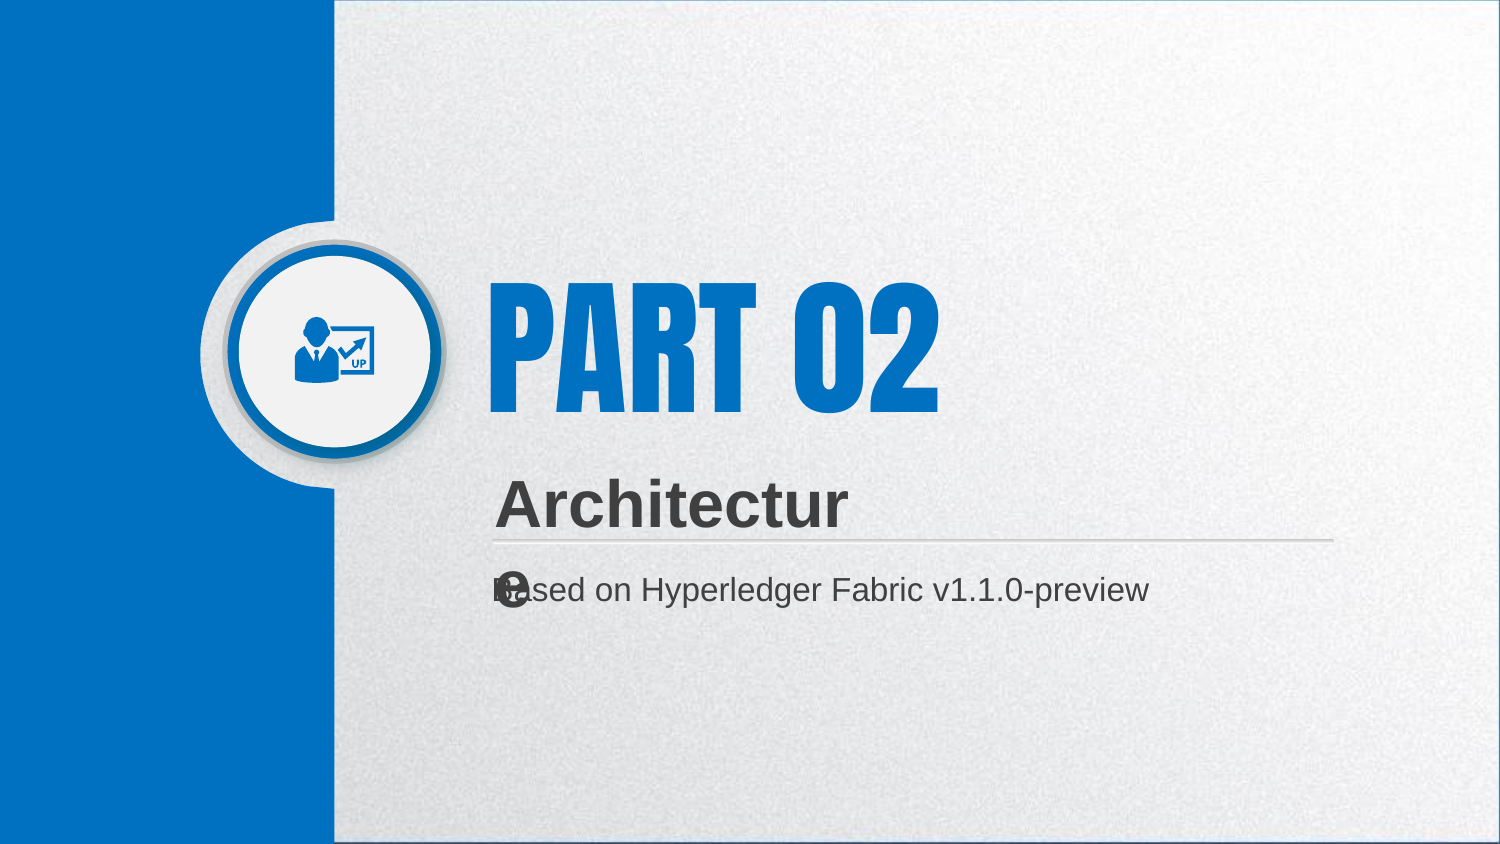

PART 02

Architecture

Based on Hyperledger Fabric v1.1.0-preview